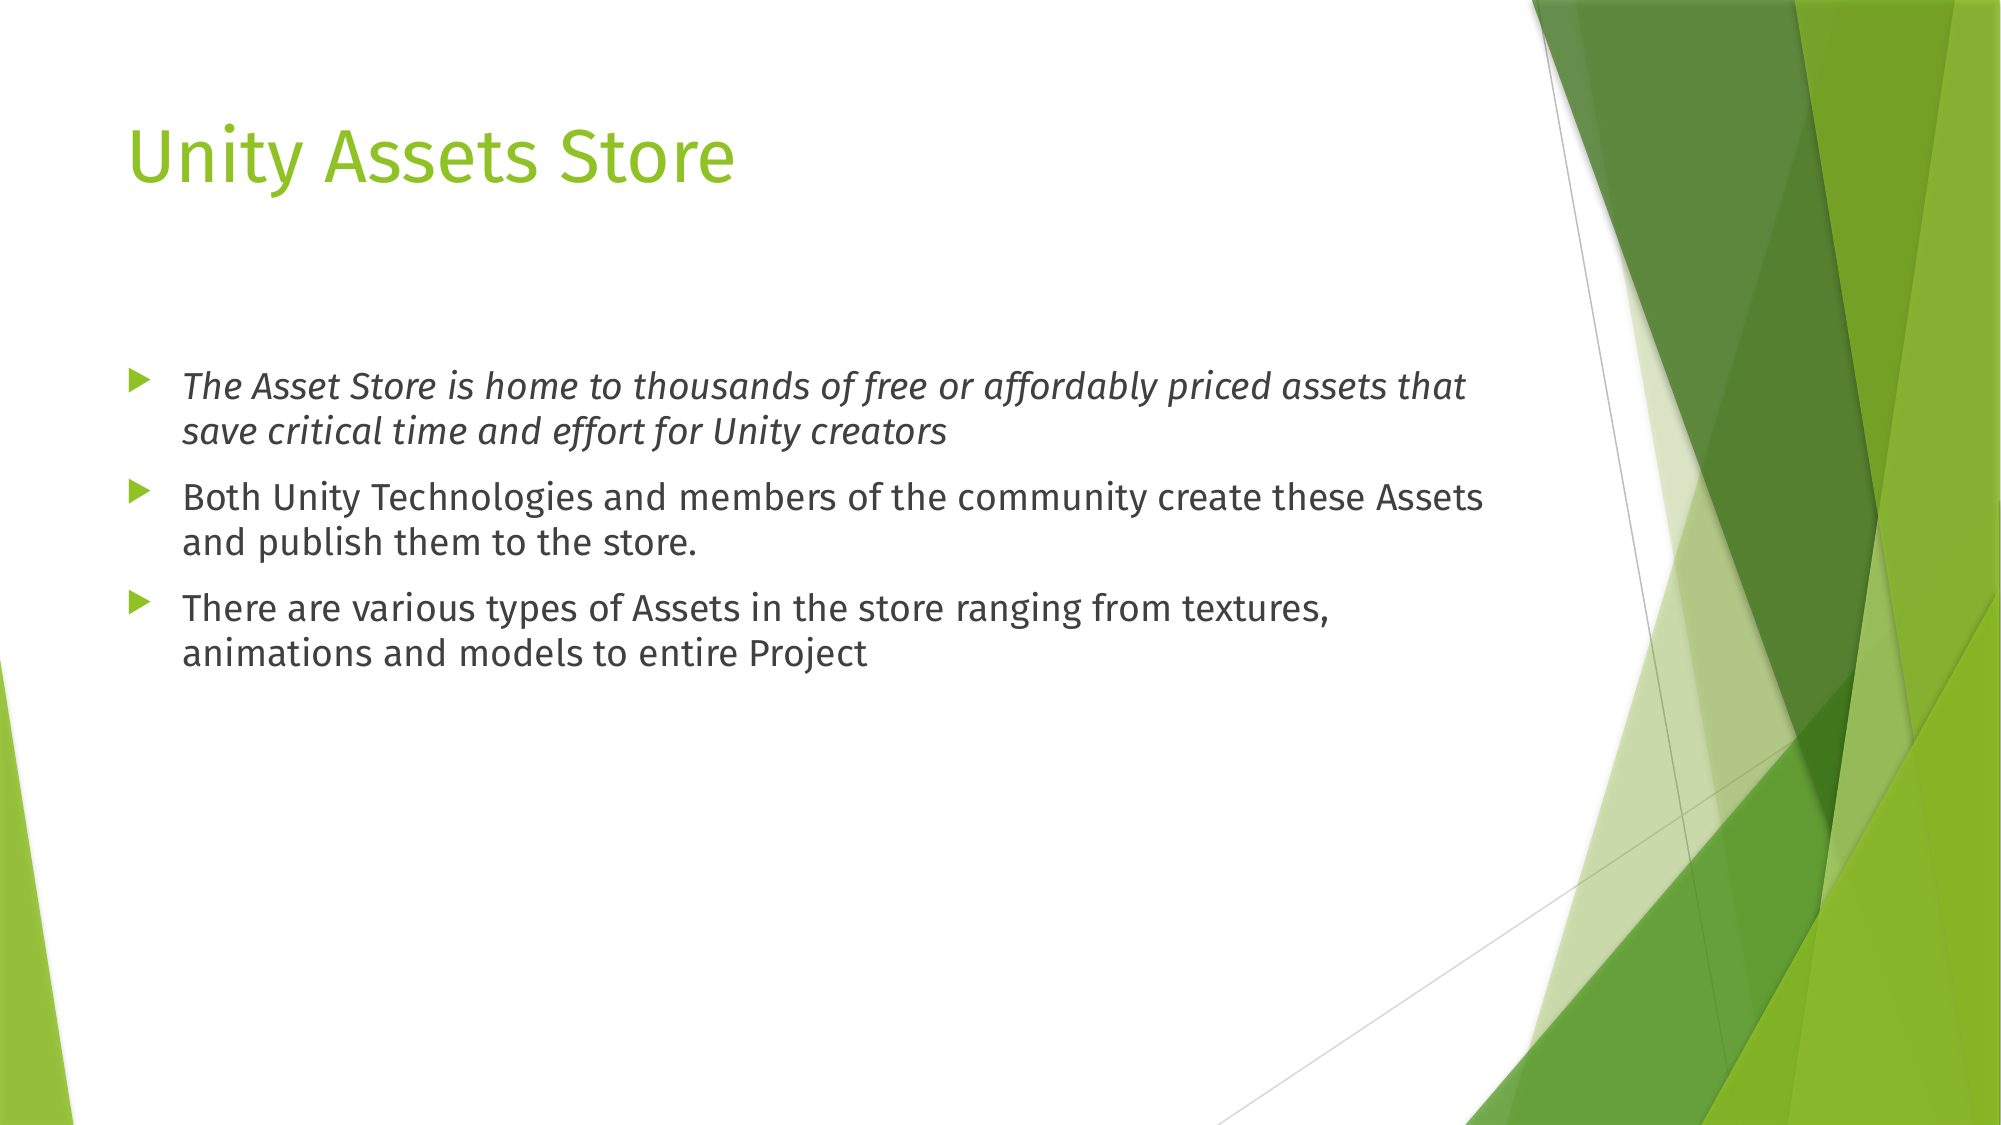

# Unity Assets Store
The Asset Store is home to thousands of free or affordably priced assets that save critical time and effort for Unity creators
Both Unity Technologies and members of the community create these Assets and publish them to the store.
There are various types of Assets in the store ranging from textures, animations and models to entire Project